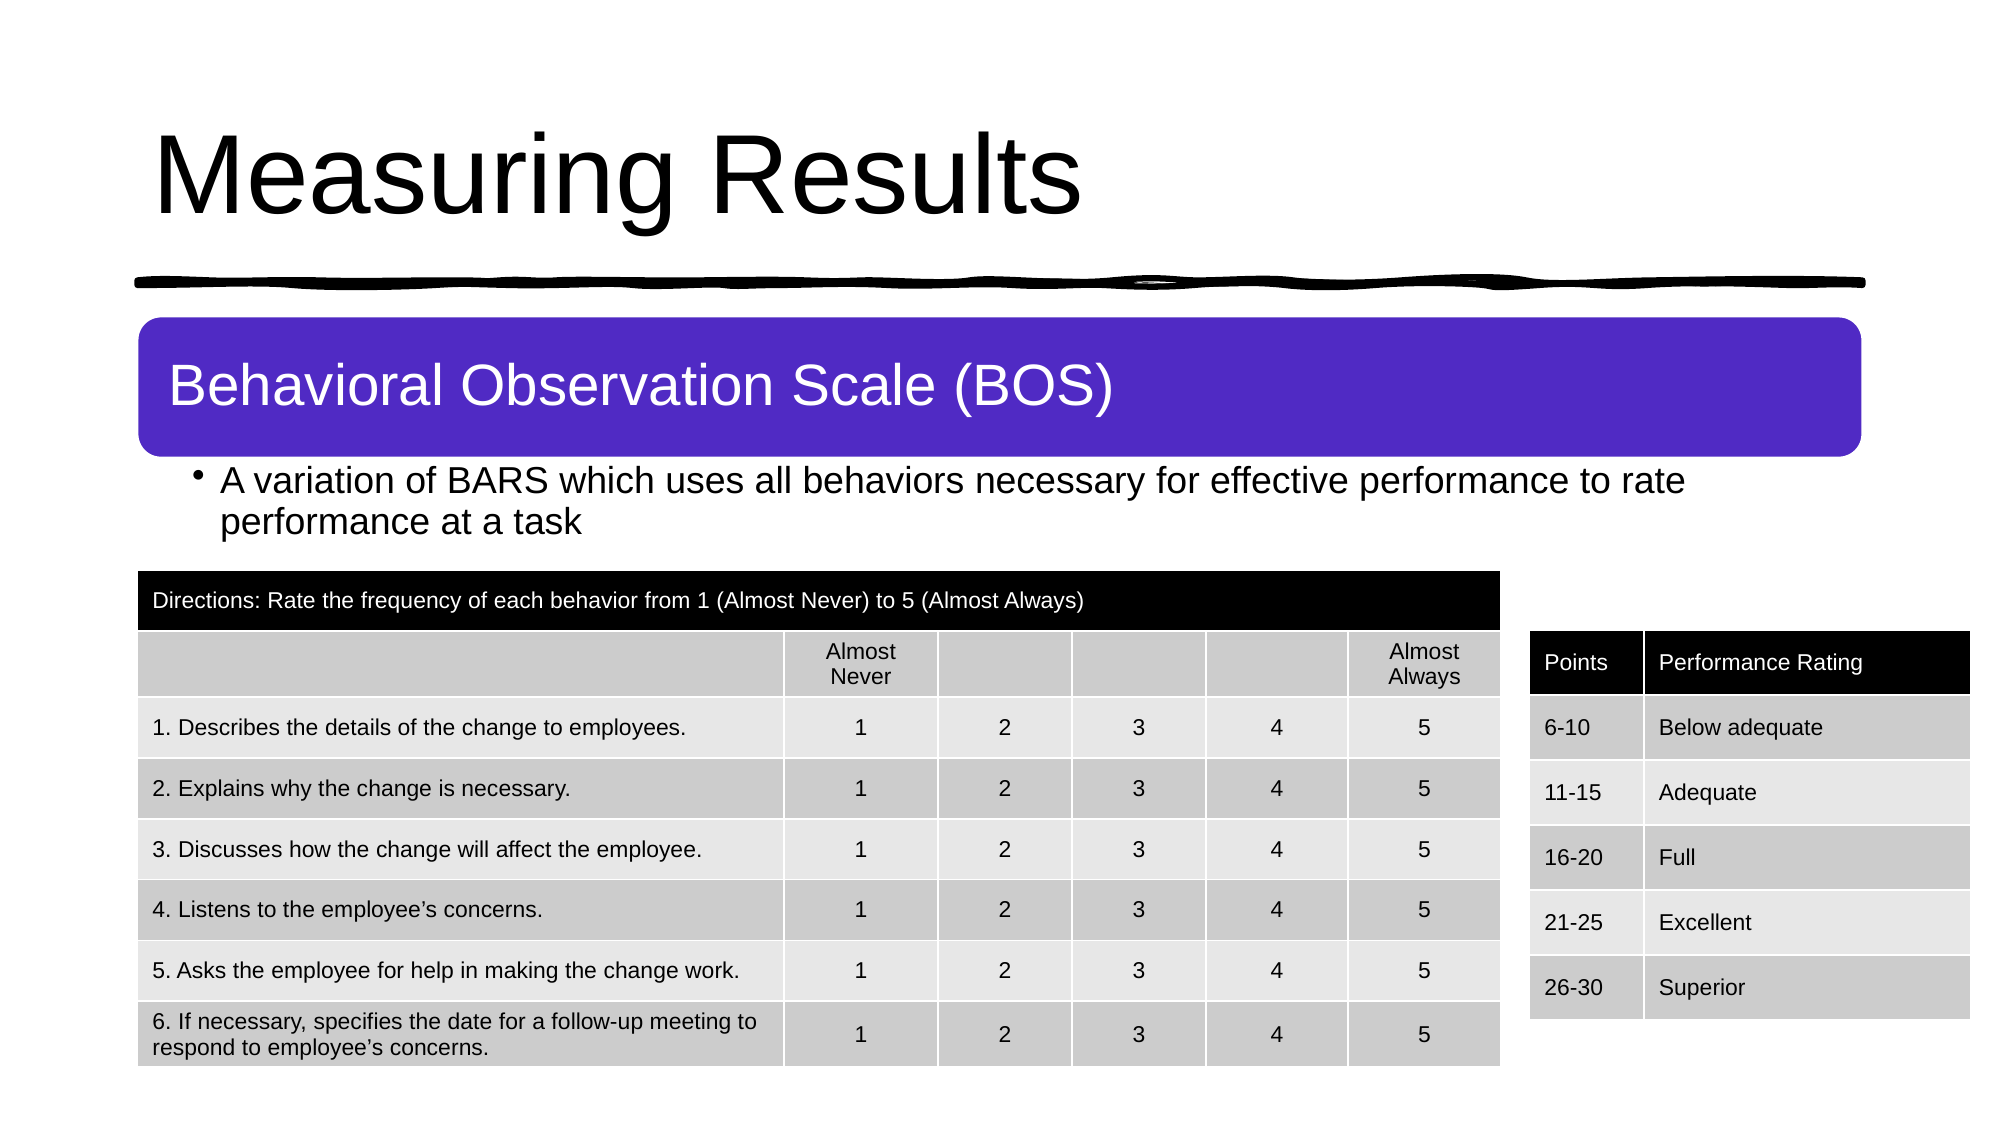

# Measuring Results
Behavioral Observation Scale (BOS)
A variation of BARS which uses all behaviors necessary for effective performance to rate performance at a task
| Directions: Rate the frequency of each behavior from 1 (Almost Never) to 5 (Almost Always) |  |  |  |  |  |
| --- | --- | --- | --- | --- | --- |
|  | Almost Never |  |  |  | Almost Always |
| 1. Describes the details of the change to employees. | 1 | 2 | 3 | 4 | 5 |
| 2. Explains why the change is necessary. | 1 | 2 | 3 | 4 | 5 |
| 3. Discusses how the change will affect the employee. | 1 | 2 | 3 | 4 | 5 |
| 4. Listens to the employee’s concerns. | 1 | 2 | 3 | 4 | 5 |
| 5. Asks the employee for help in making the change work. | 1 | 2 | 3 | 4 | 5 |
| 6. If necessary, specifies the date for a follow-up meeting to respond to employee’s concerns. | 1 | 2 | 3 | 4 | 5 |
| Points | Performance Rating |
| --- | --- |
| 6-10 | Below adequate |
| 11-15 | Adequate |
| 16-20 | Full |
| 21-25 | Excellent |
| 26-30 | Superior |